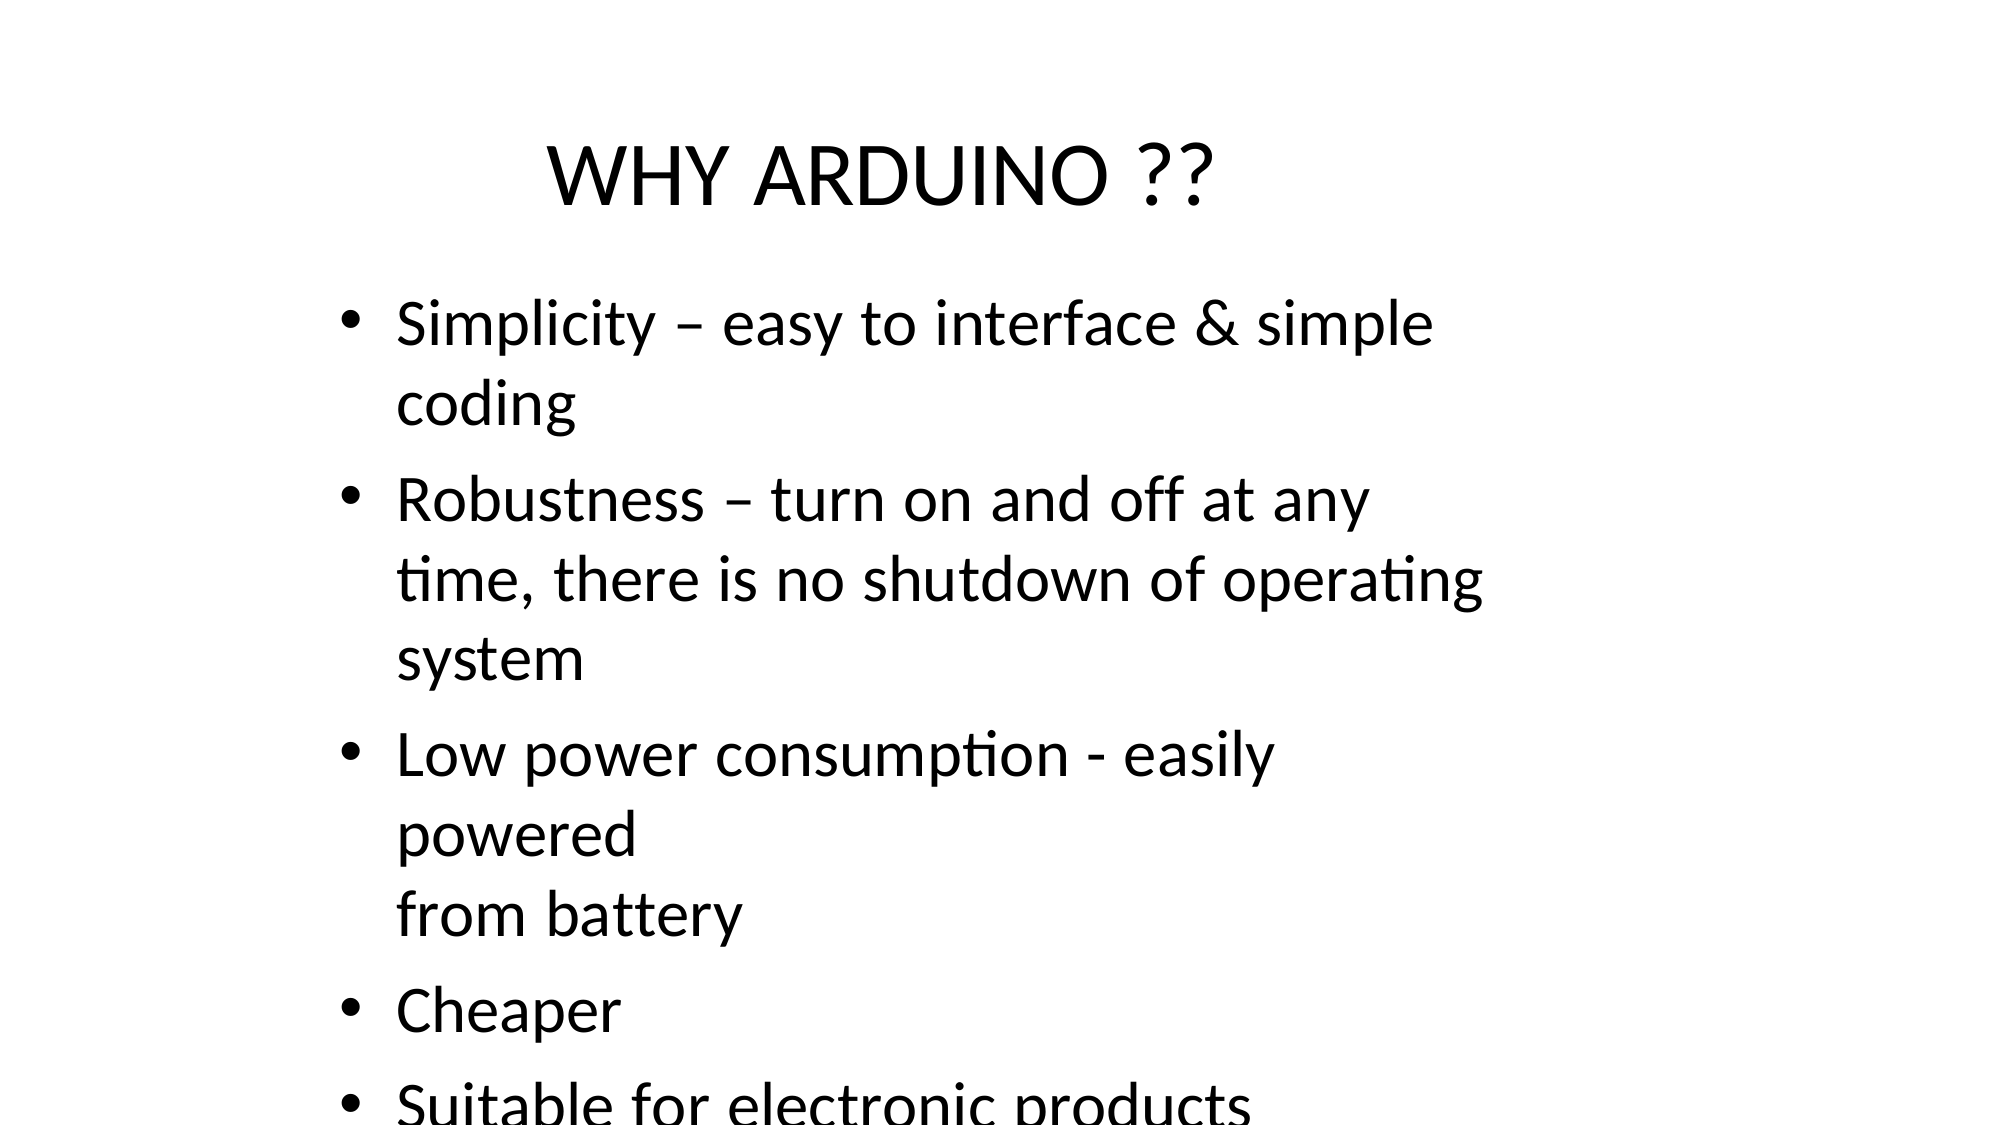

# WHY ARDUINO ??
Simplicity – easy to interface & simple coding
Robustness – turn on and off at any time, there is no shutdown of operating system
Low power consumption - easily powered
from battery
Cheaper
Suitable for electronic products